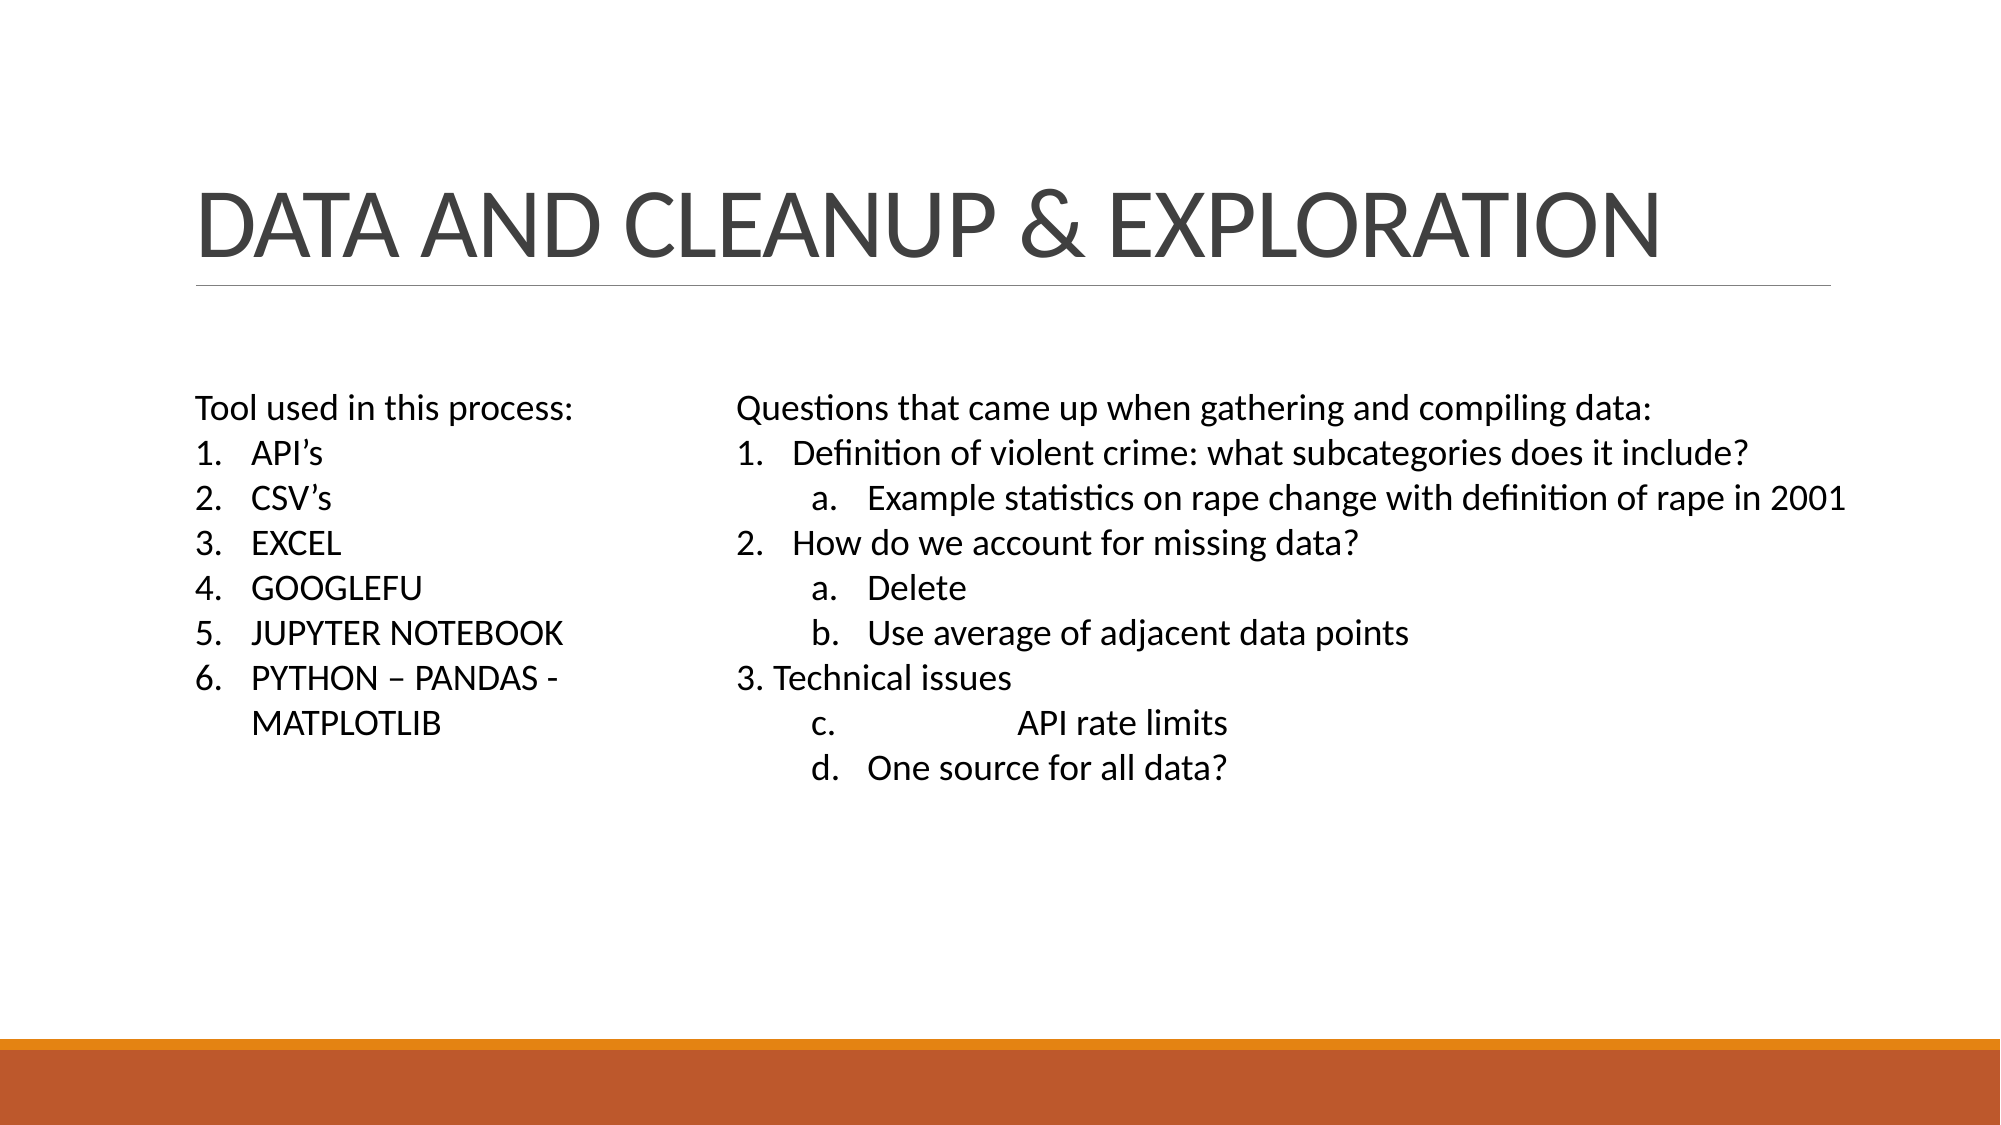

# DATA AND CLEANUP & EXPLORATION
Tool used in this process:
API’s
CSV’s
EXCEL
GOOGLEFU
JUPYTER NOTEBOOK
PYTHON – PANDAS - MATPLOTLIB
Questions that came up when gathering and compiling data:
Definition of violent crime: what subcategories does it include?
Example statistics on rape change with definition of rape in 2001
How do we account for missing data?
Delete
Use average of adjacent data points
3. Technical issues
	API rate limits
One source for all data?